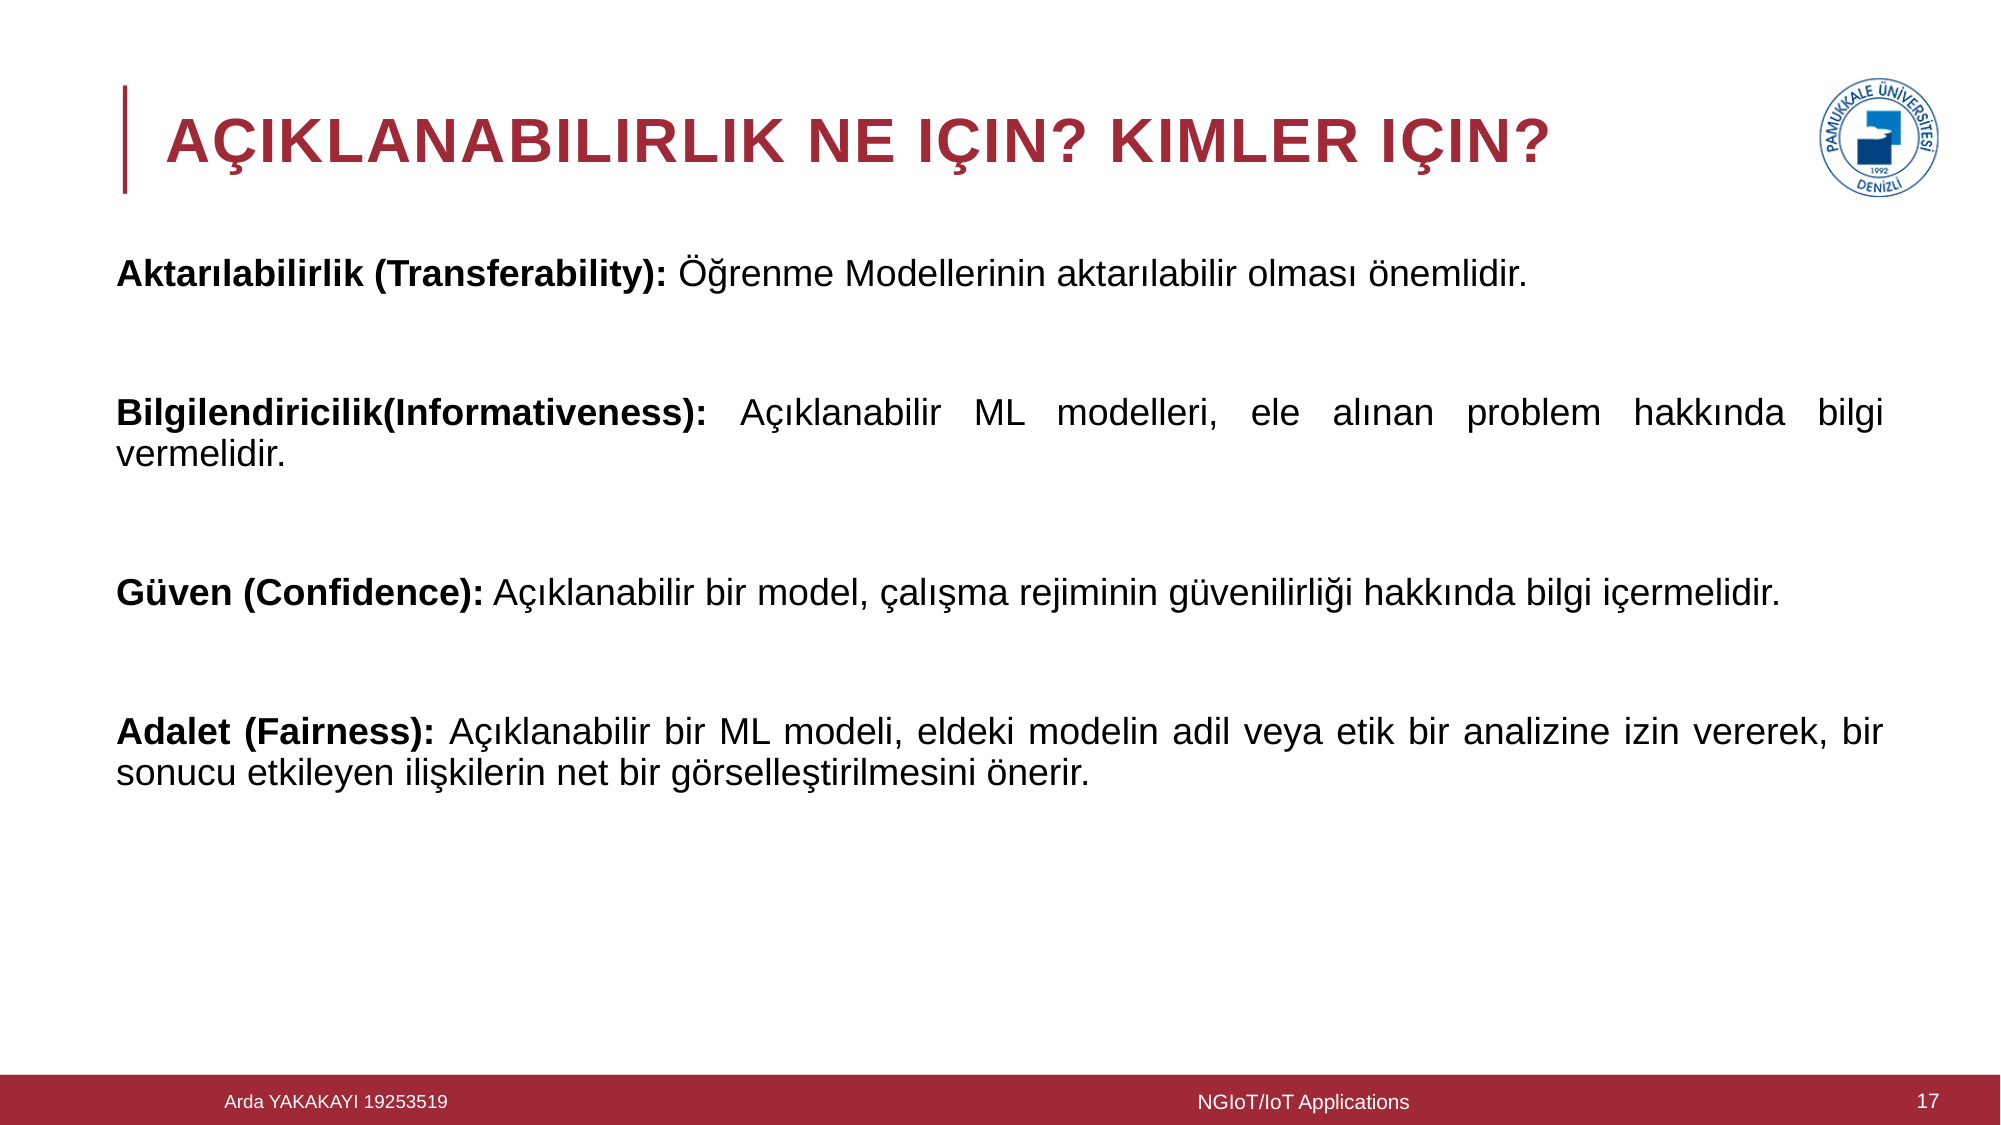

# Açıklanabilirlik Ne için? Kimler için?
Aktarılabilirlik (Transferability): Öğrenme Modellerinin aktarılabilir olması önemlidir.

Bilgilendiricilik(Informativeness): Açıklanabilir ML modelleri, ele alınan problem hakkında bilgi vermelidir.

Güven (Confidence): Açıklanabilir bir model, çalışma rejiminin güvenilirliği hakkında bilgi içermelidir.

Adalet (Fairness): Açıklanabilir bir ML modeli, eldeki modelin adil veya etik bir analizine izin vererek, bir sonucu etkileyen ilişkilerin net bir görselleştirilmesini önerir.

NGIoT/IoT Applications
17